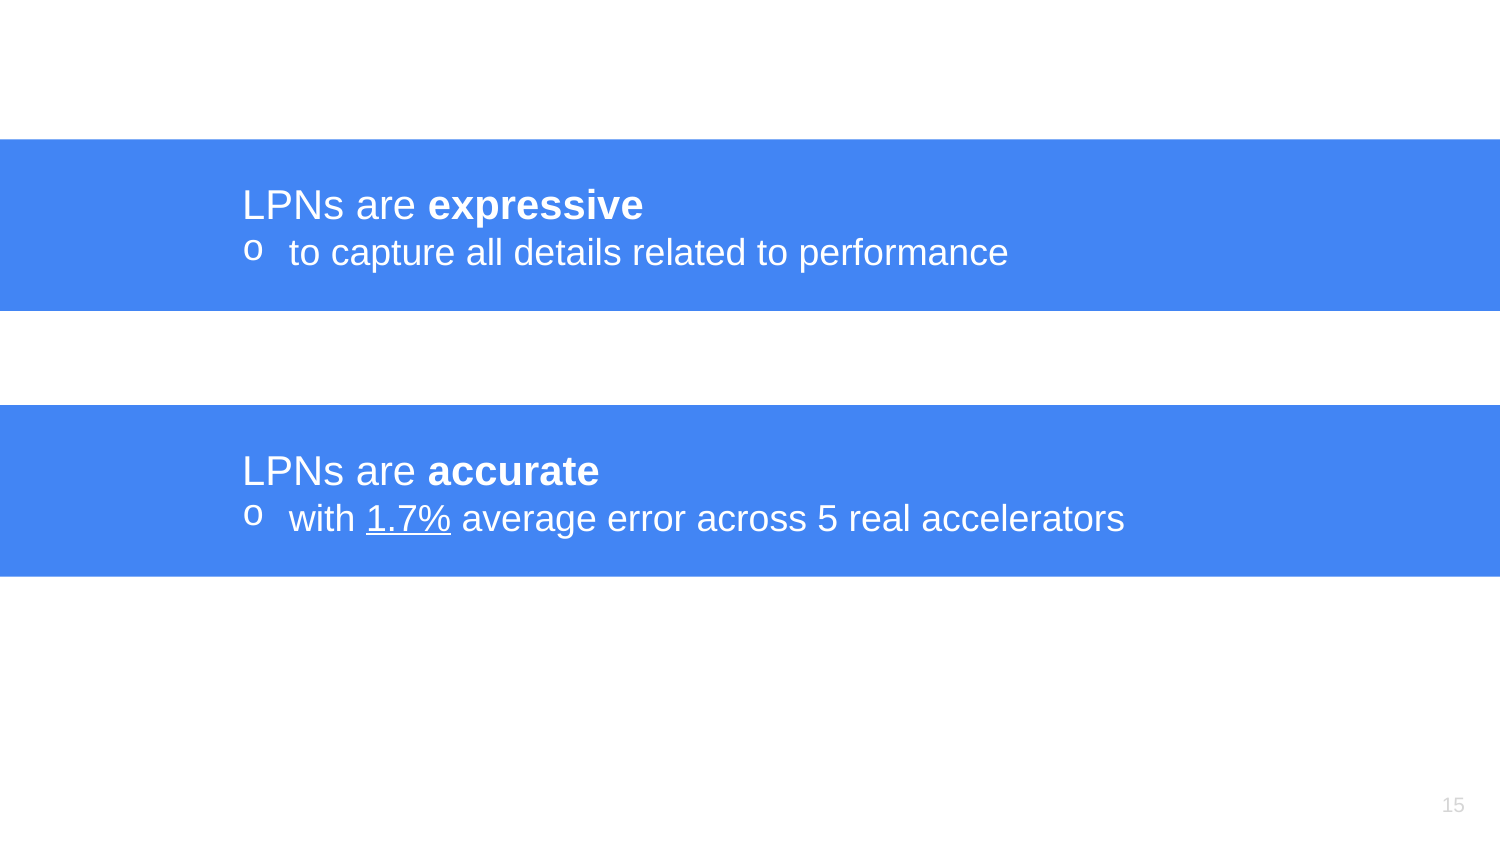

LPNs are expressive
to capture all details related to performance

LPNs are accurate
with 1.7% average error across 5 real accelerators

15